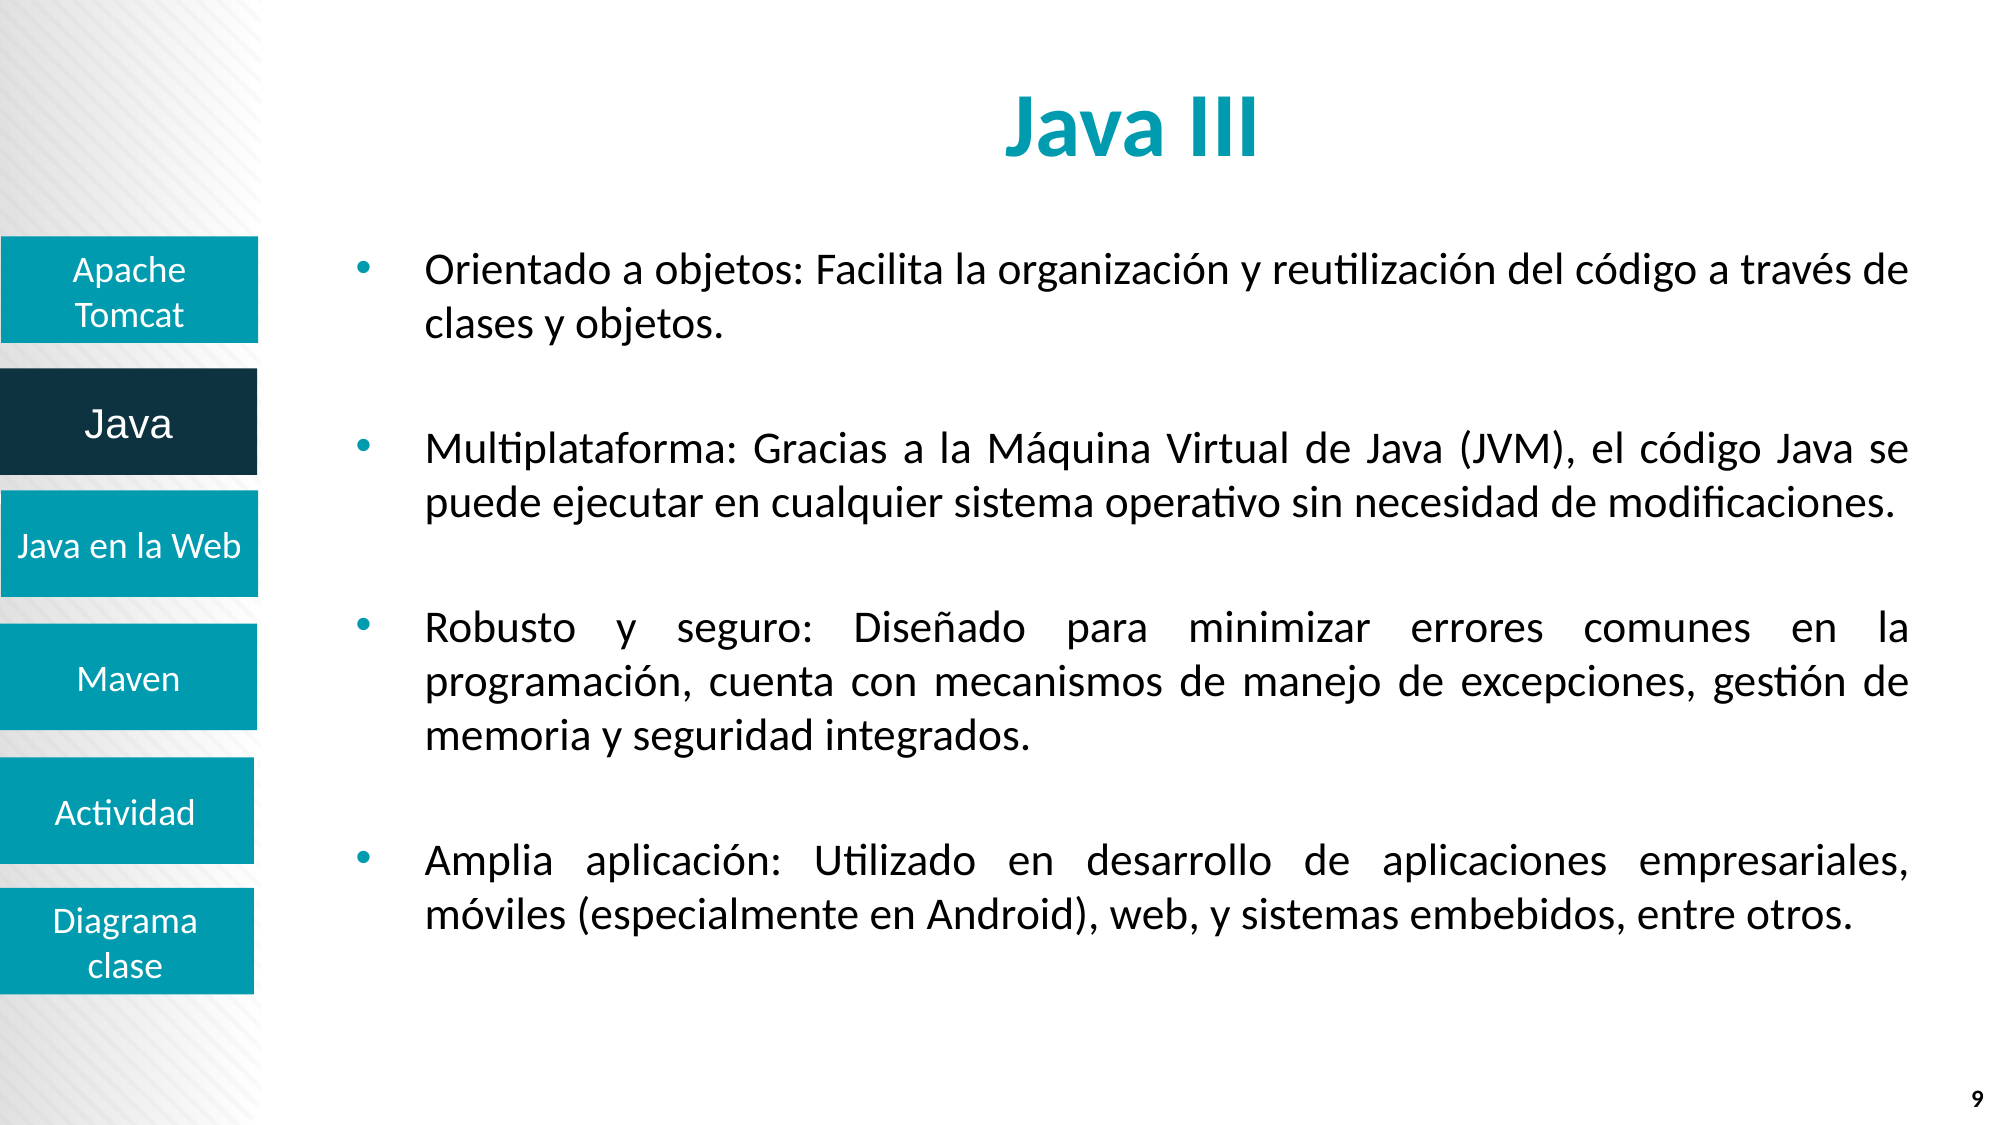

# Java III
Orientado a objetos: Facilita la organización y reutilización del código a través de clases y objetos.

Multiplataforma: Gracias a la Máquina Virtual de Java (JVM), el código Java se puede ejecutar en cualquier sistema operativo sin necesidad de modificaciones.

Robusto y seguro: Diseñado para minimizar errores comunes en la programación, cuenta con mecanismos de manejo de excepciones, gestión de memoria y seguridad integrados.

Amplia aplicación: Utilizado en desarrollo de aplicaciones empresariales, móviles (especialmente en Android), web, y sistemas embebidos, entre otros.

9